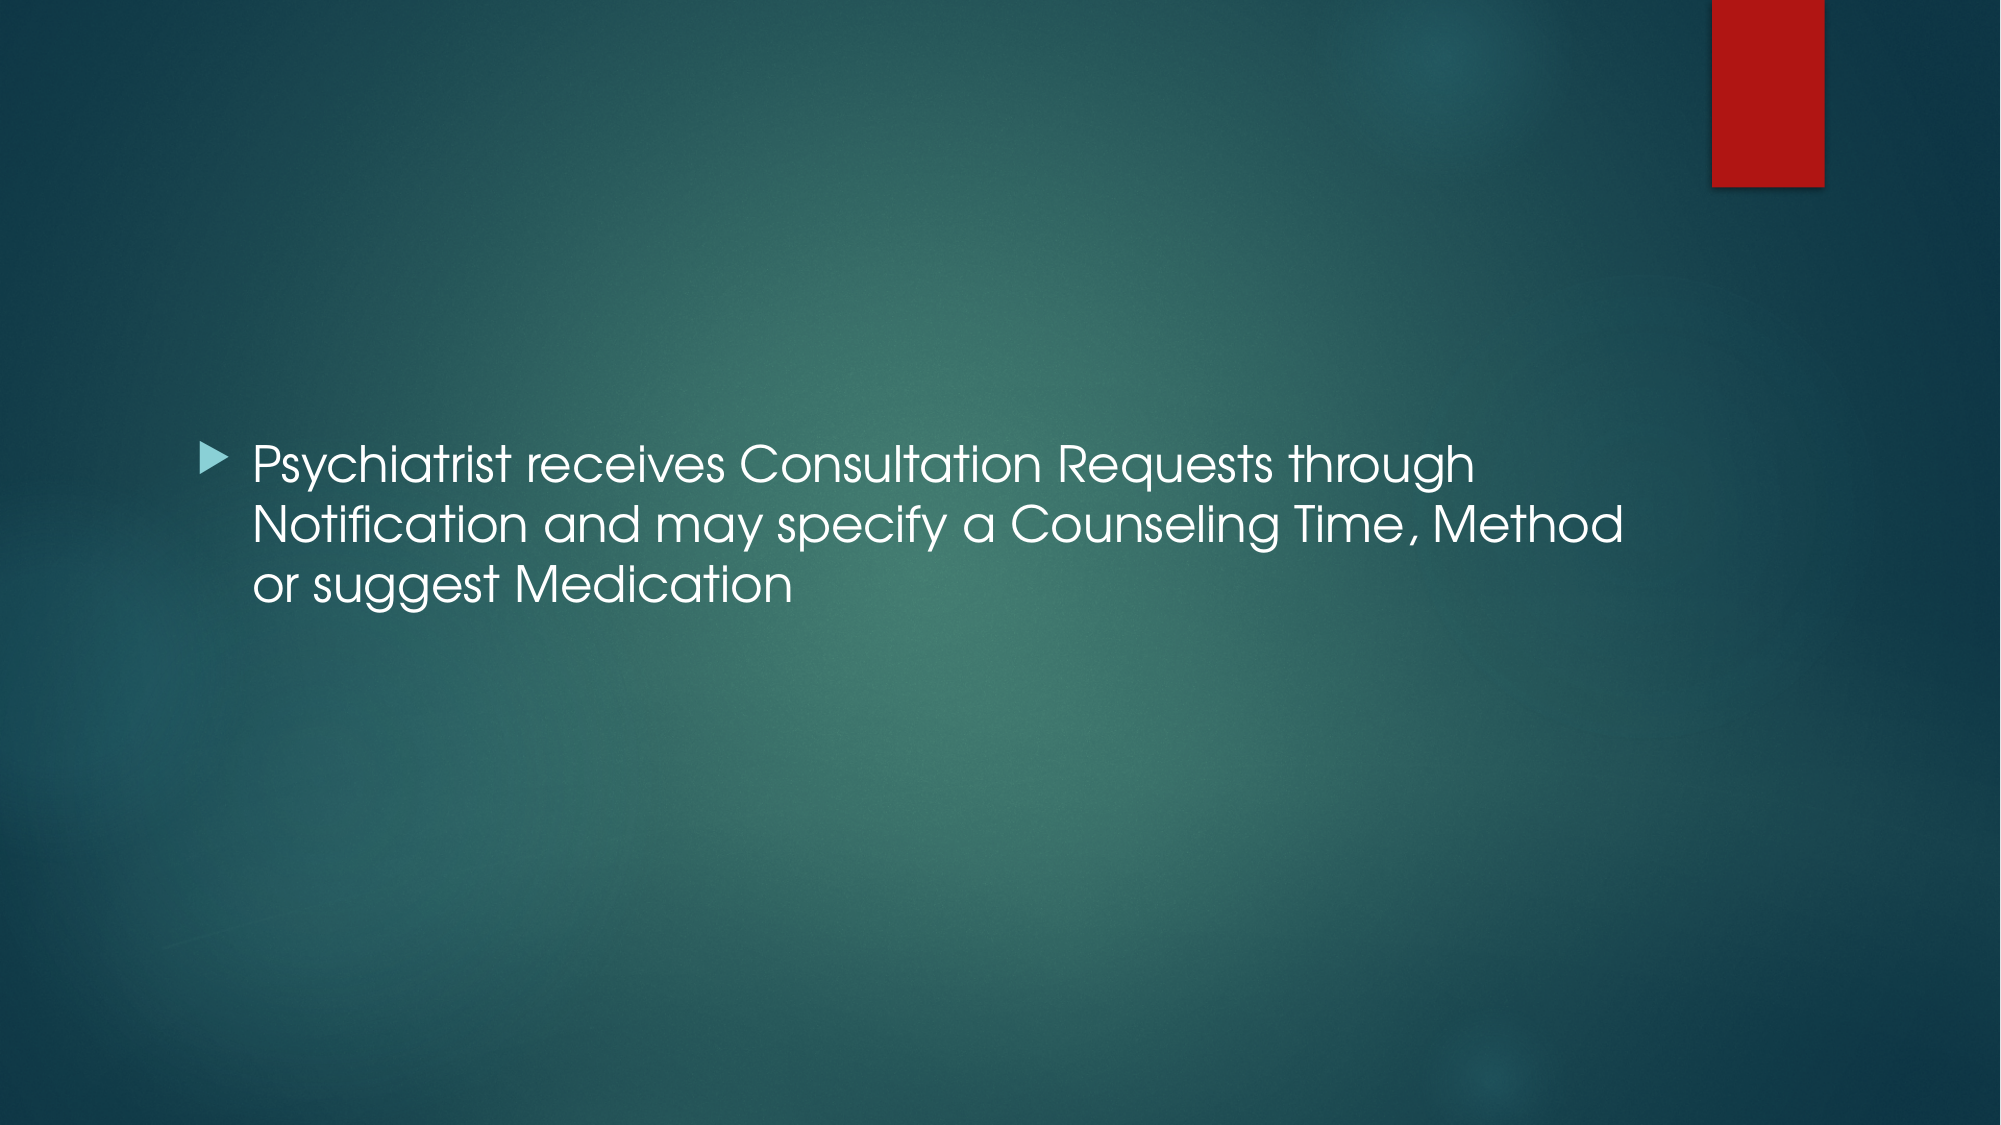

Psychiatrist receives Consultation Requests through Notification and may specify a Counseling Time, Method or suggest Medication